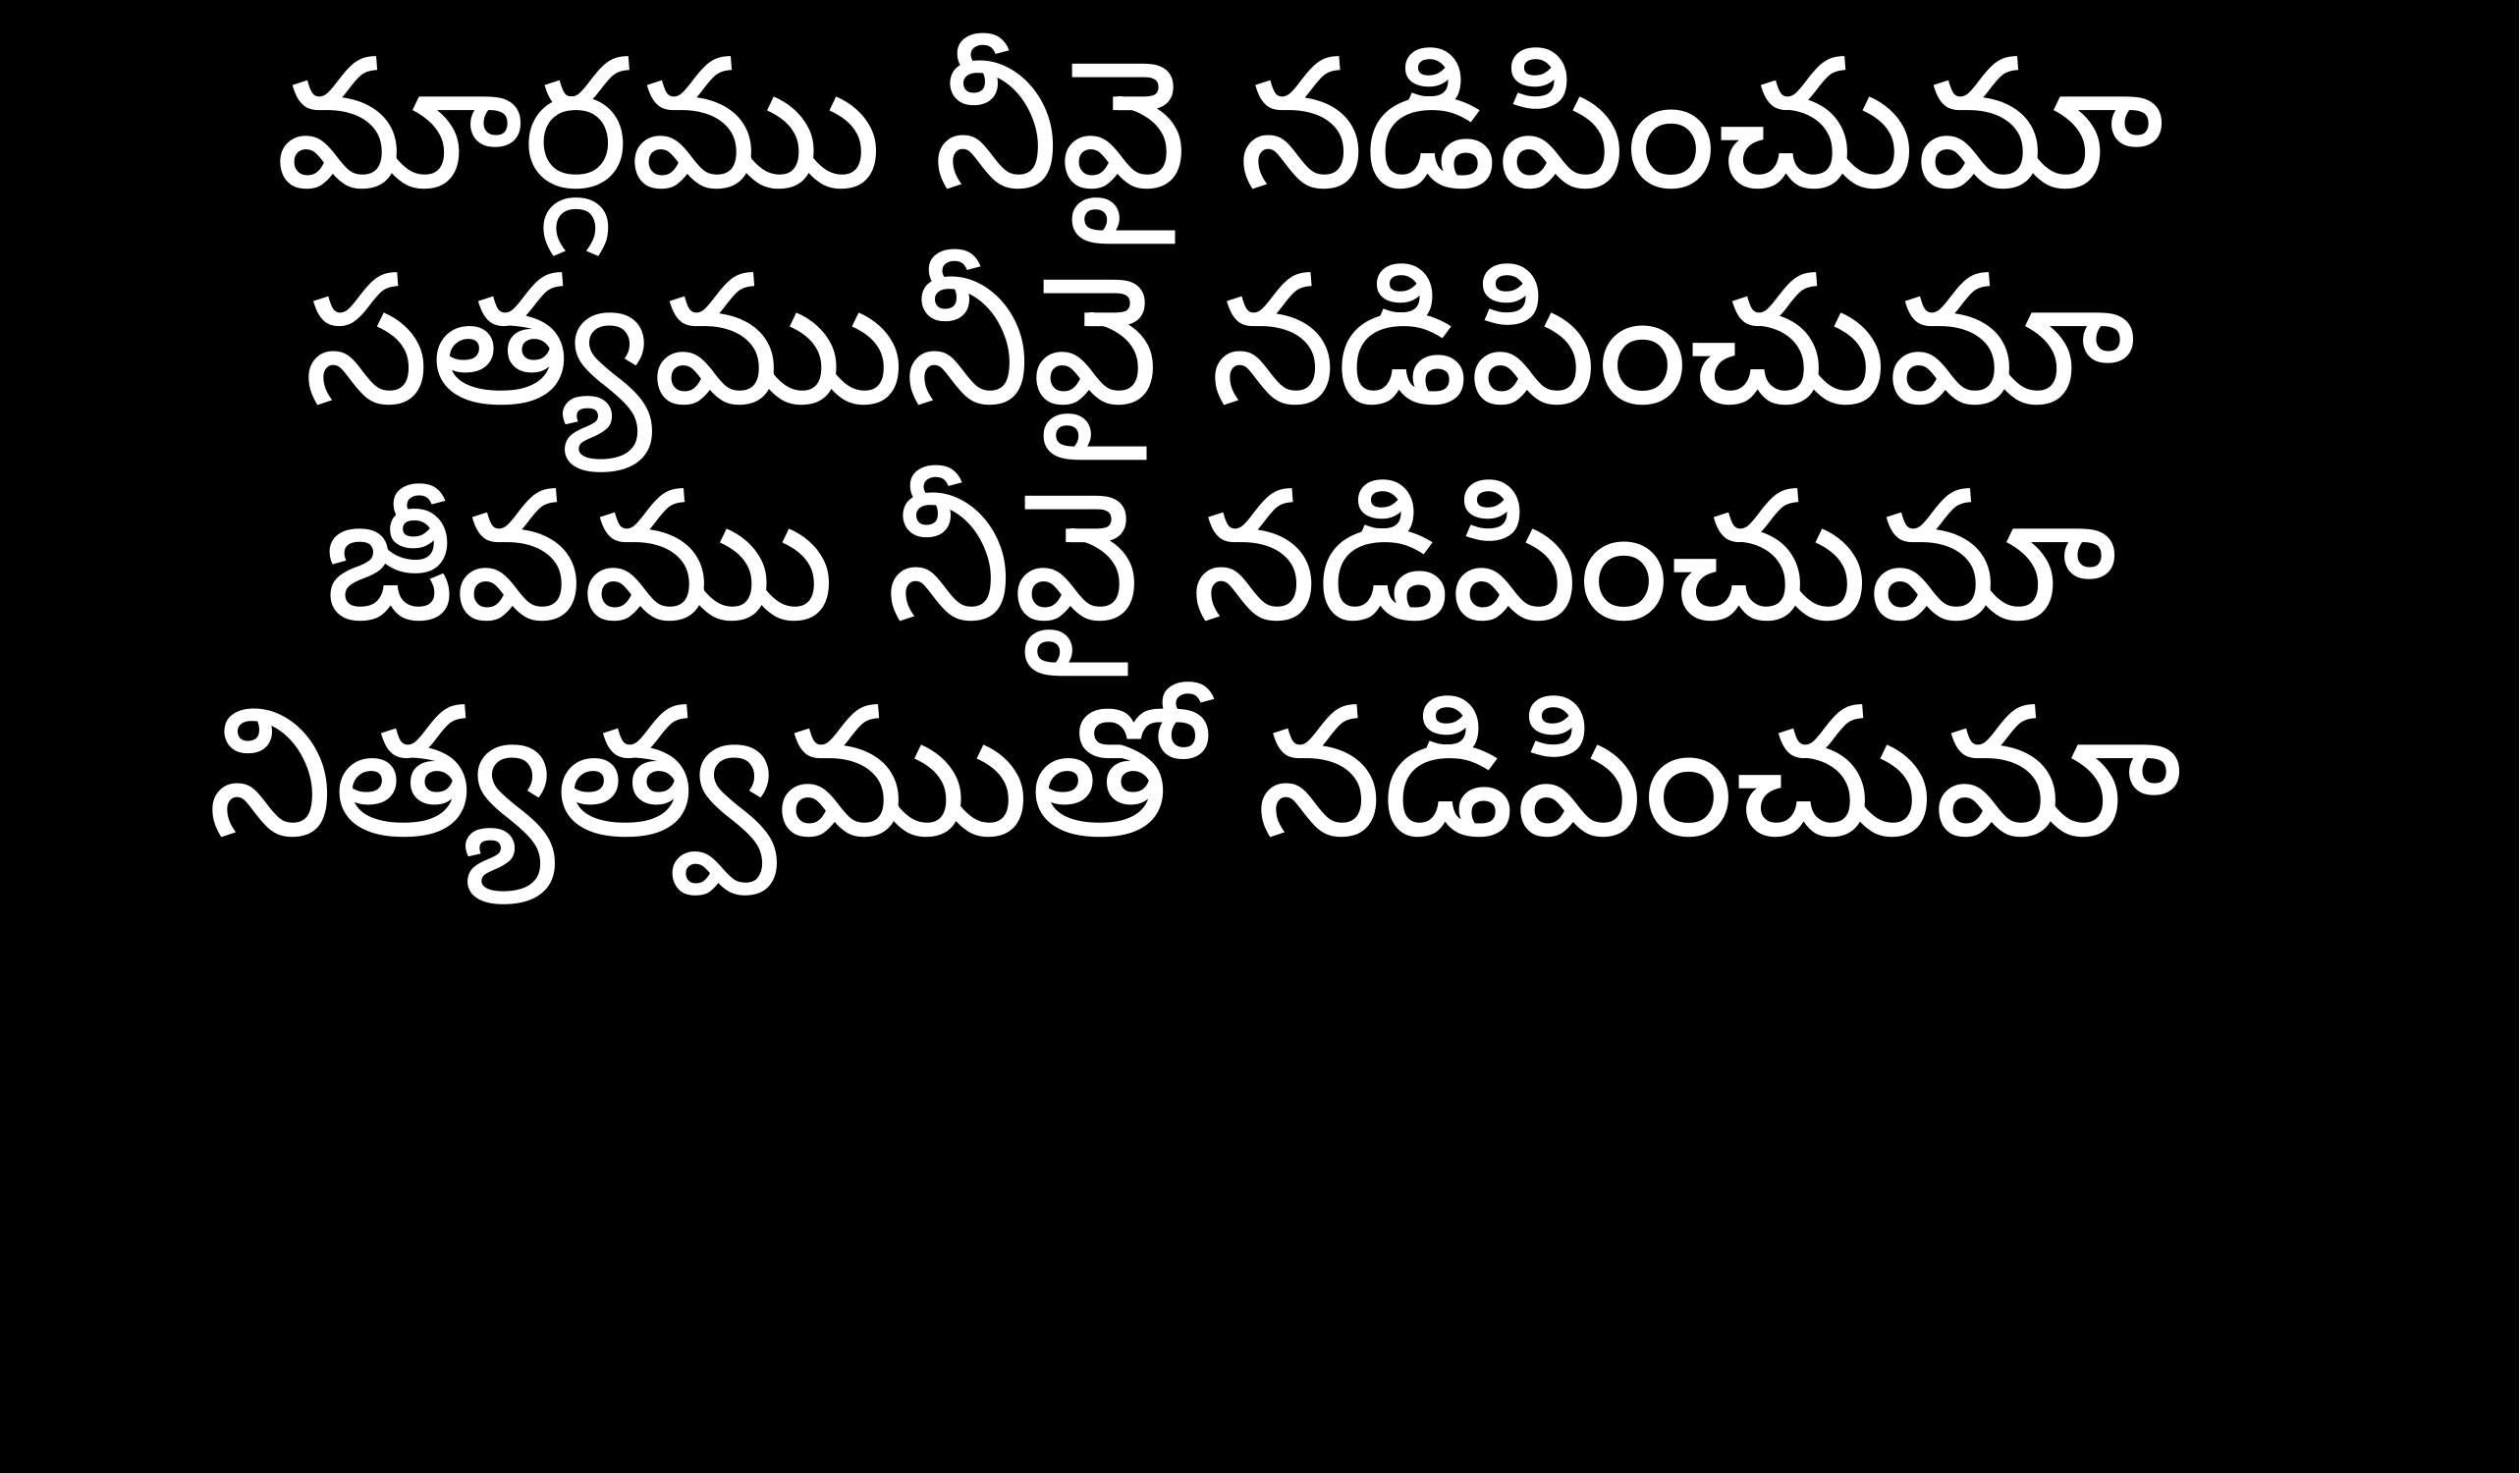

మార్గము నీవై నడిపించుమా
సత్యమునీవై నడిపించుమా
జీవము నీవై నడిపించుమా
నిత్యత్వముతో నడిపించుమా